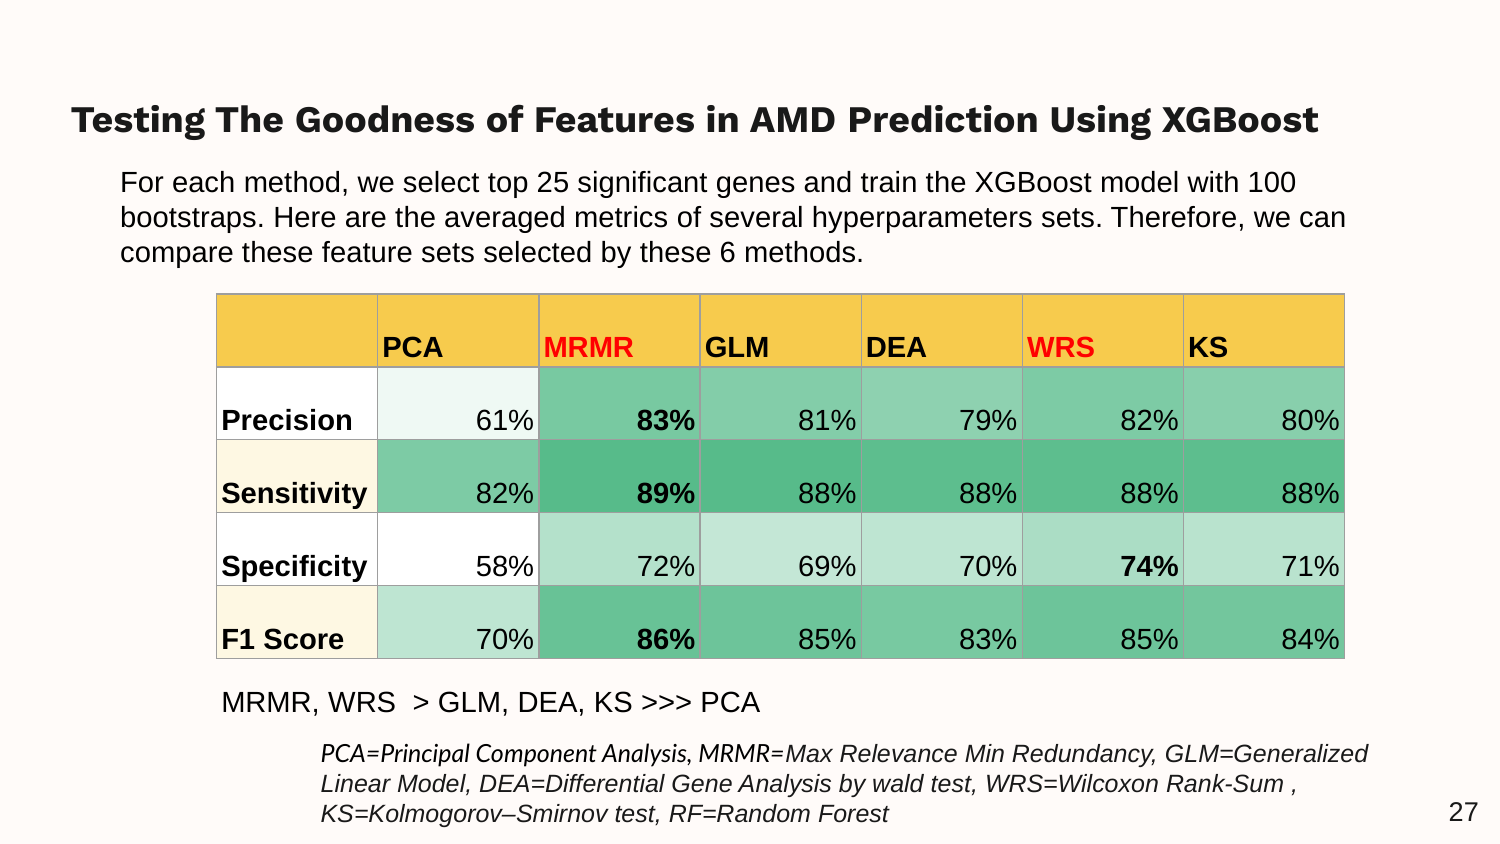

Testing The Goodness of Features in AMD Prediction Using XGBoost

For each method, we select top 25 significant genes and train the XGBoost model with 100 bootstraps. Here are the averaged metrics of several hyperparameters sets. Therefore, we can compare these feature sets selected by these 6 methods.
|  | PCA | MRMR | GLM | DEA | WRS | KS |
| --- | --- | --- | --- | --- | --- | --- |
| Precision | 61% | 83% | 81% | 79% | 82% | 80% |
| Sensitivity | 82% | 89% | 88% | 88% | 88% | 88% |
| Specificity | 58% | 72% | 69% | 70% | 74% | 71% |
| F1 Score | 70% | 86% | 85% | 83% | 85% | 84% |
|  | PCA | MRMR | GLM | DEA | WIL | KS | RF |
| --- | --- | --- | --- | --- | --- | --- | --- |
| Precision | 61% | 83% | 81% | 79% | 82% | 80% | 84% |
| Sensitivity | 82% | 89% | 89% | 88% | 88% | 88% | 90% |
| Specificity | 58% | 72% | 69% | 70% | 74% | 71% | 73% |
| F1 Score | 70% | 86% | 85% | 83% | 85% | 84% | 87% |
MRMR, WRS  > GLM, DEA, KS >>> PCA
PCA=Principal Component Analysis, MRMR=Max Relevance Min Redundancy, GLM=Generalized Linear Model, DEA=Differential Gene Analysis by wald test, WRS=Wilcoxon Rank-Sum , KS=Kolmogorov–Smirnov test, RF=Random Forest
27